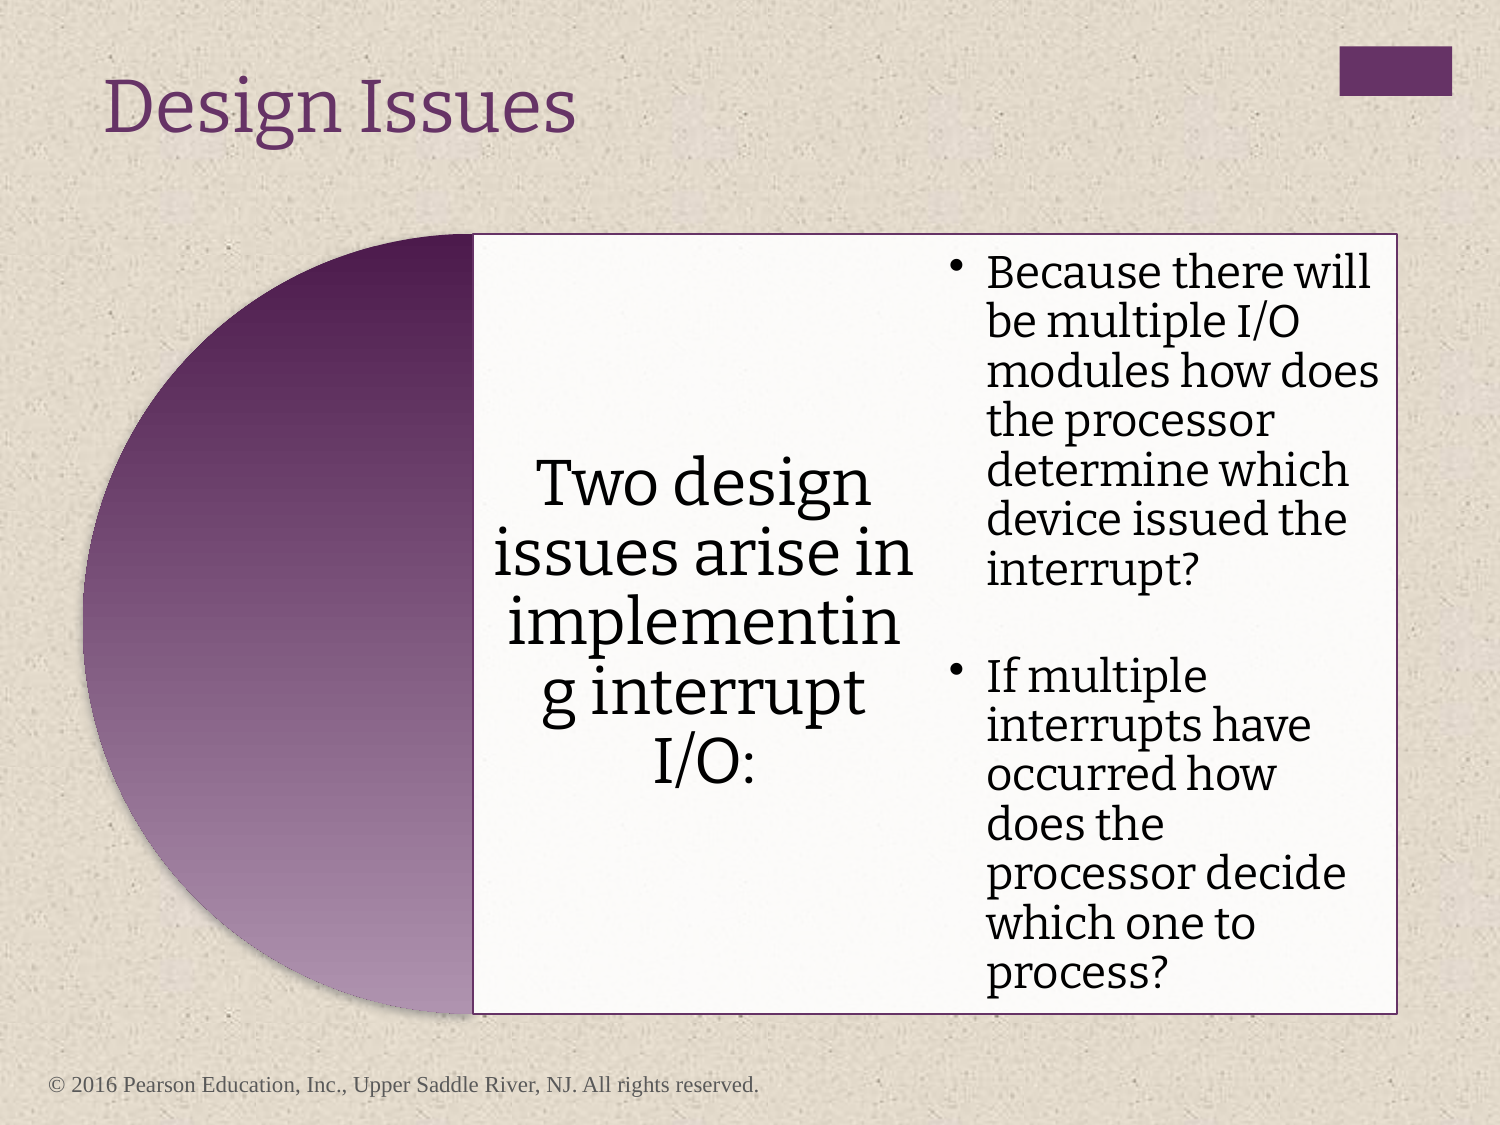

Design Issues
Two design issues arise in implementing interrupt I/O:
Because there will be multiple I/O modules how does the processor determine which device issued the interrupt?
If multiple interrupts have occurred how does the processor decide which one to process?
© 2016 Pearson Education, Inc., Upper Saddle River, NJ. All rights reserved.